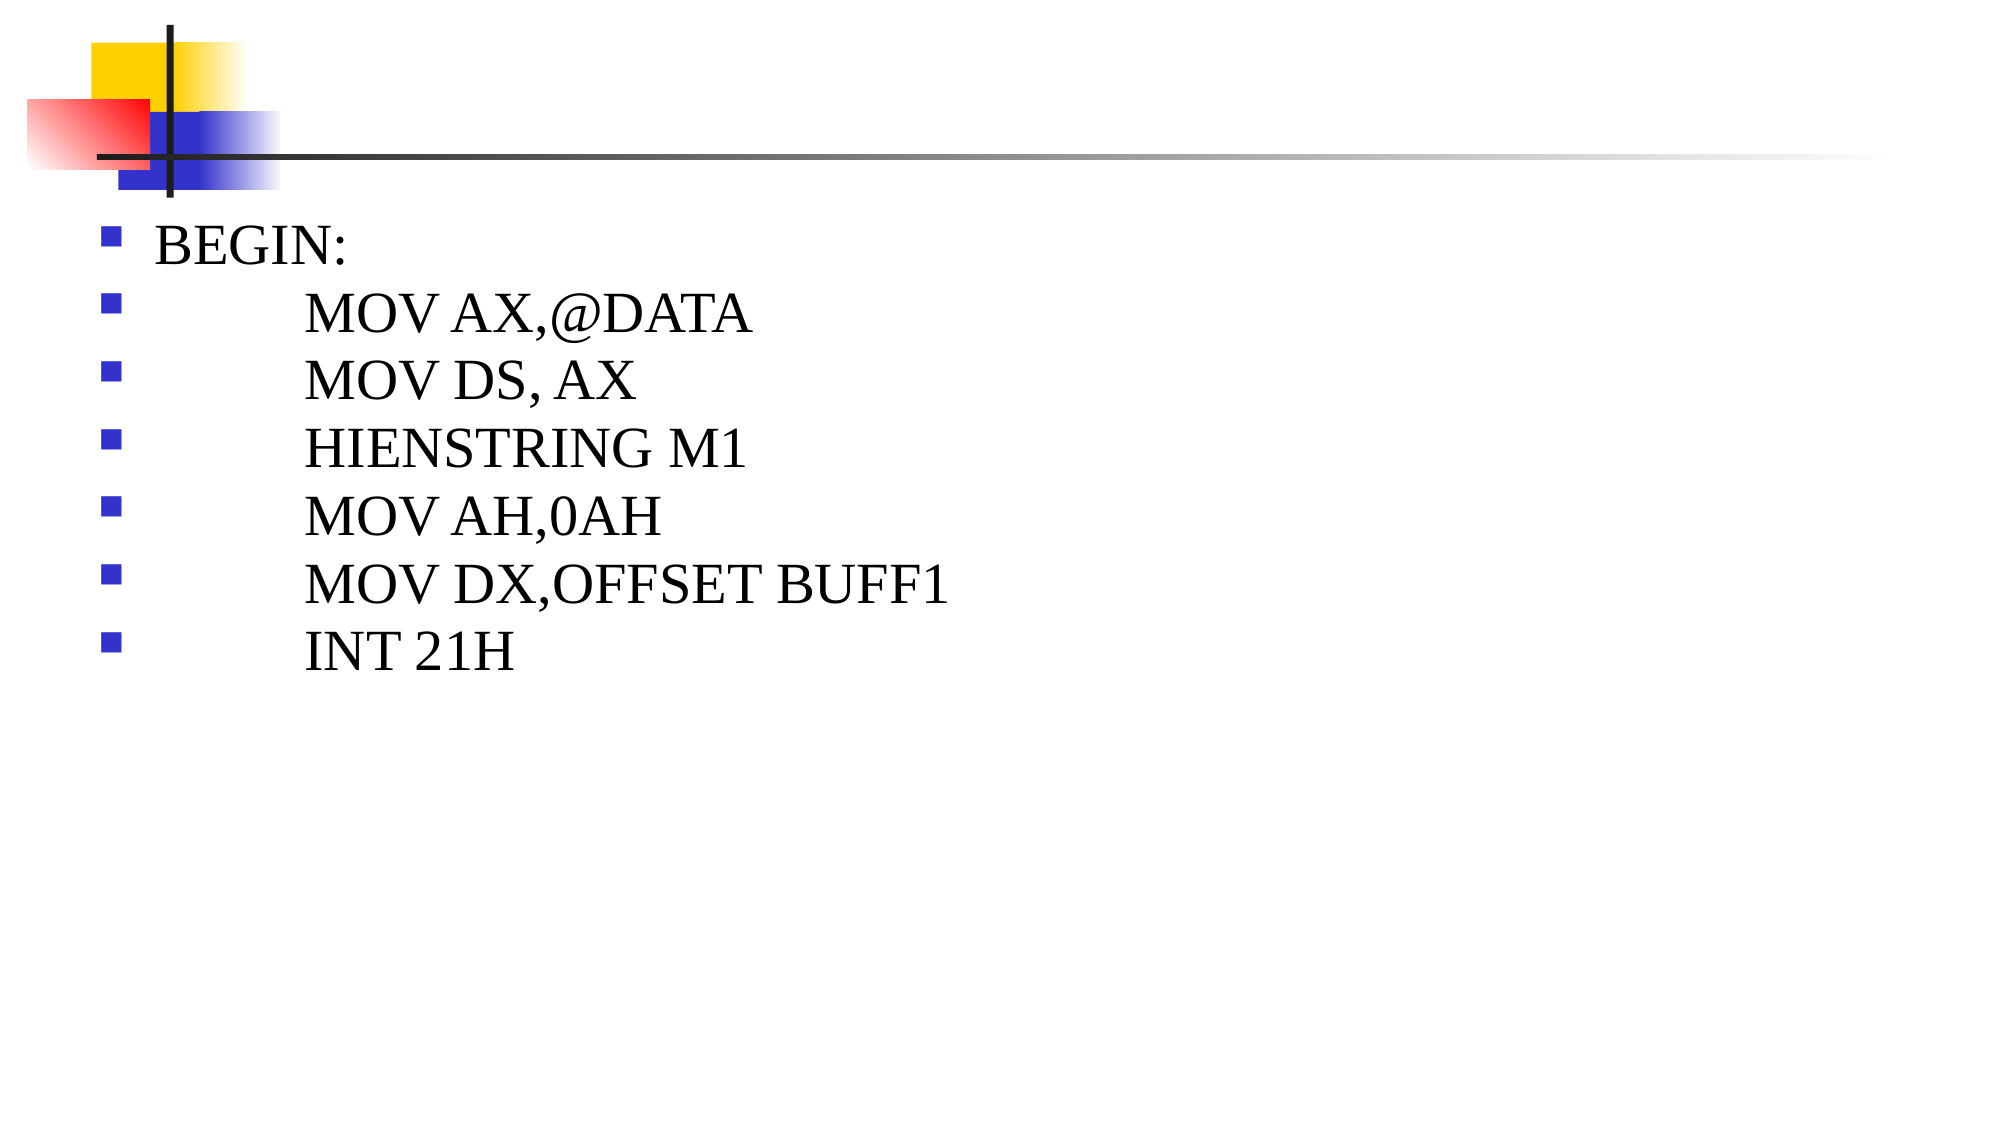

#
BEGIN:
	MOV AX,@DATA
	MOV DS, AX
	HIENSTRING M1
	MOV AH,0AH
	MOV DX,OFFSET BUFF1
	INT 21H